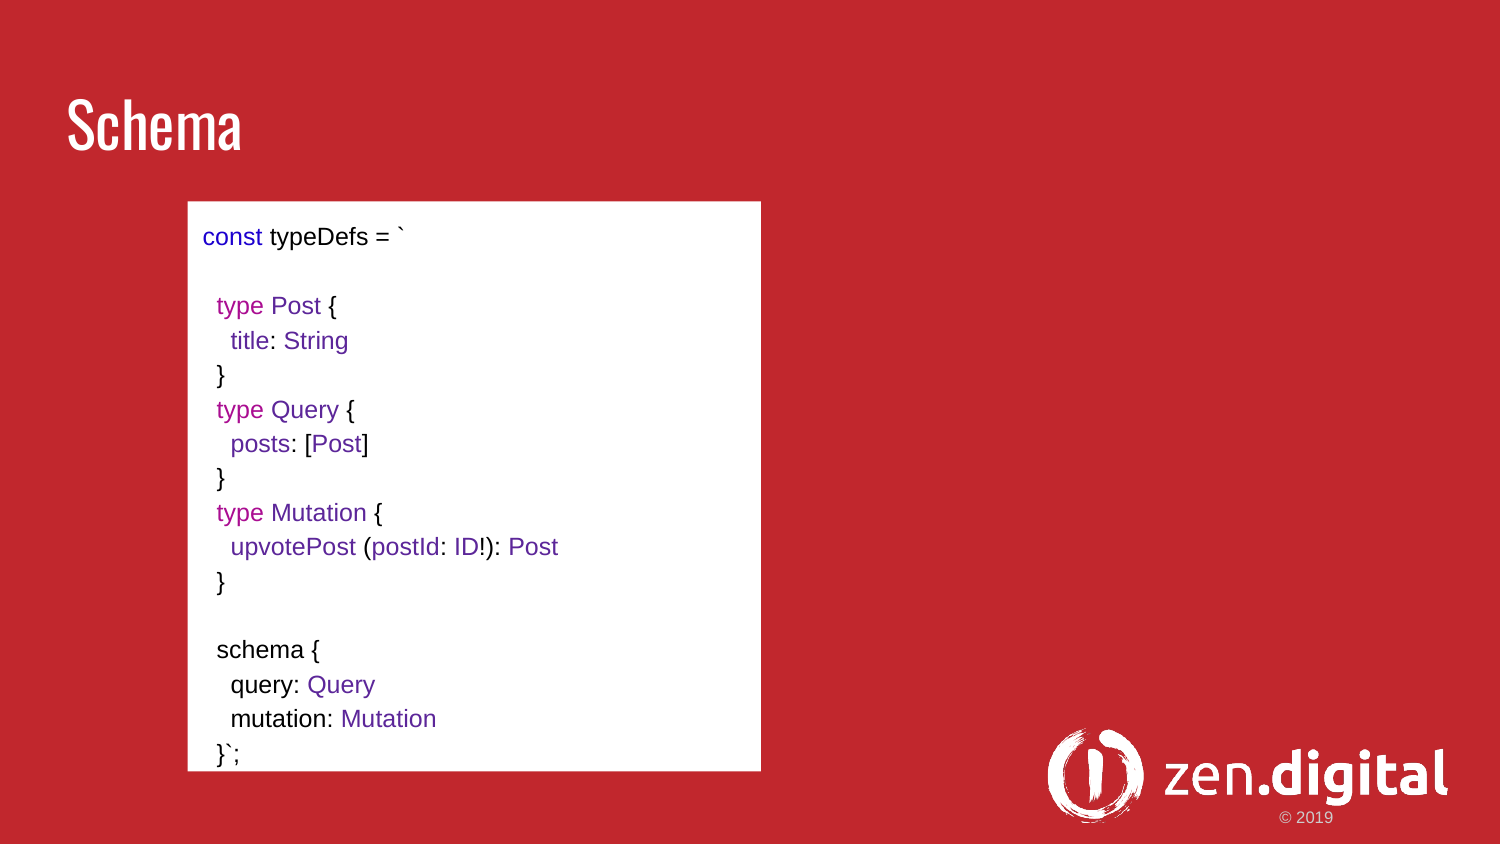

# Schema
const typeDefs = `

  type Post {
    title: String
  }
  type Query {
    posts: [Post]
  }
  type Mutation {
    upvotePost (postId: ID!): Post
  }

  schema {
    query: Query
    mutation: Mutation
  }`;